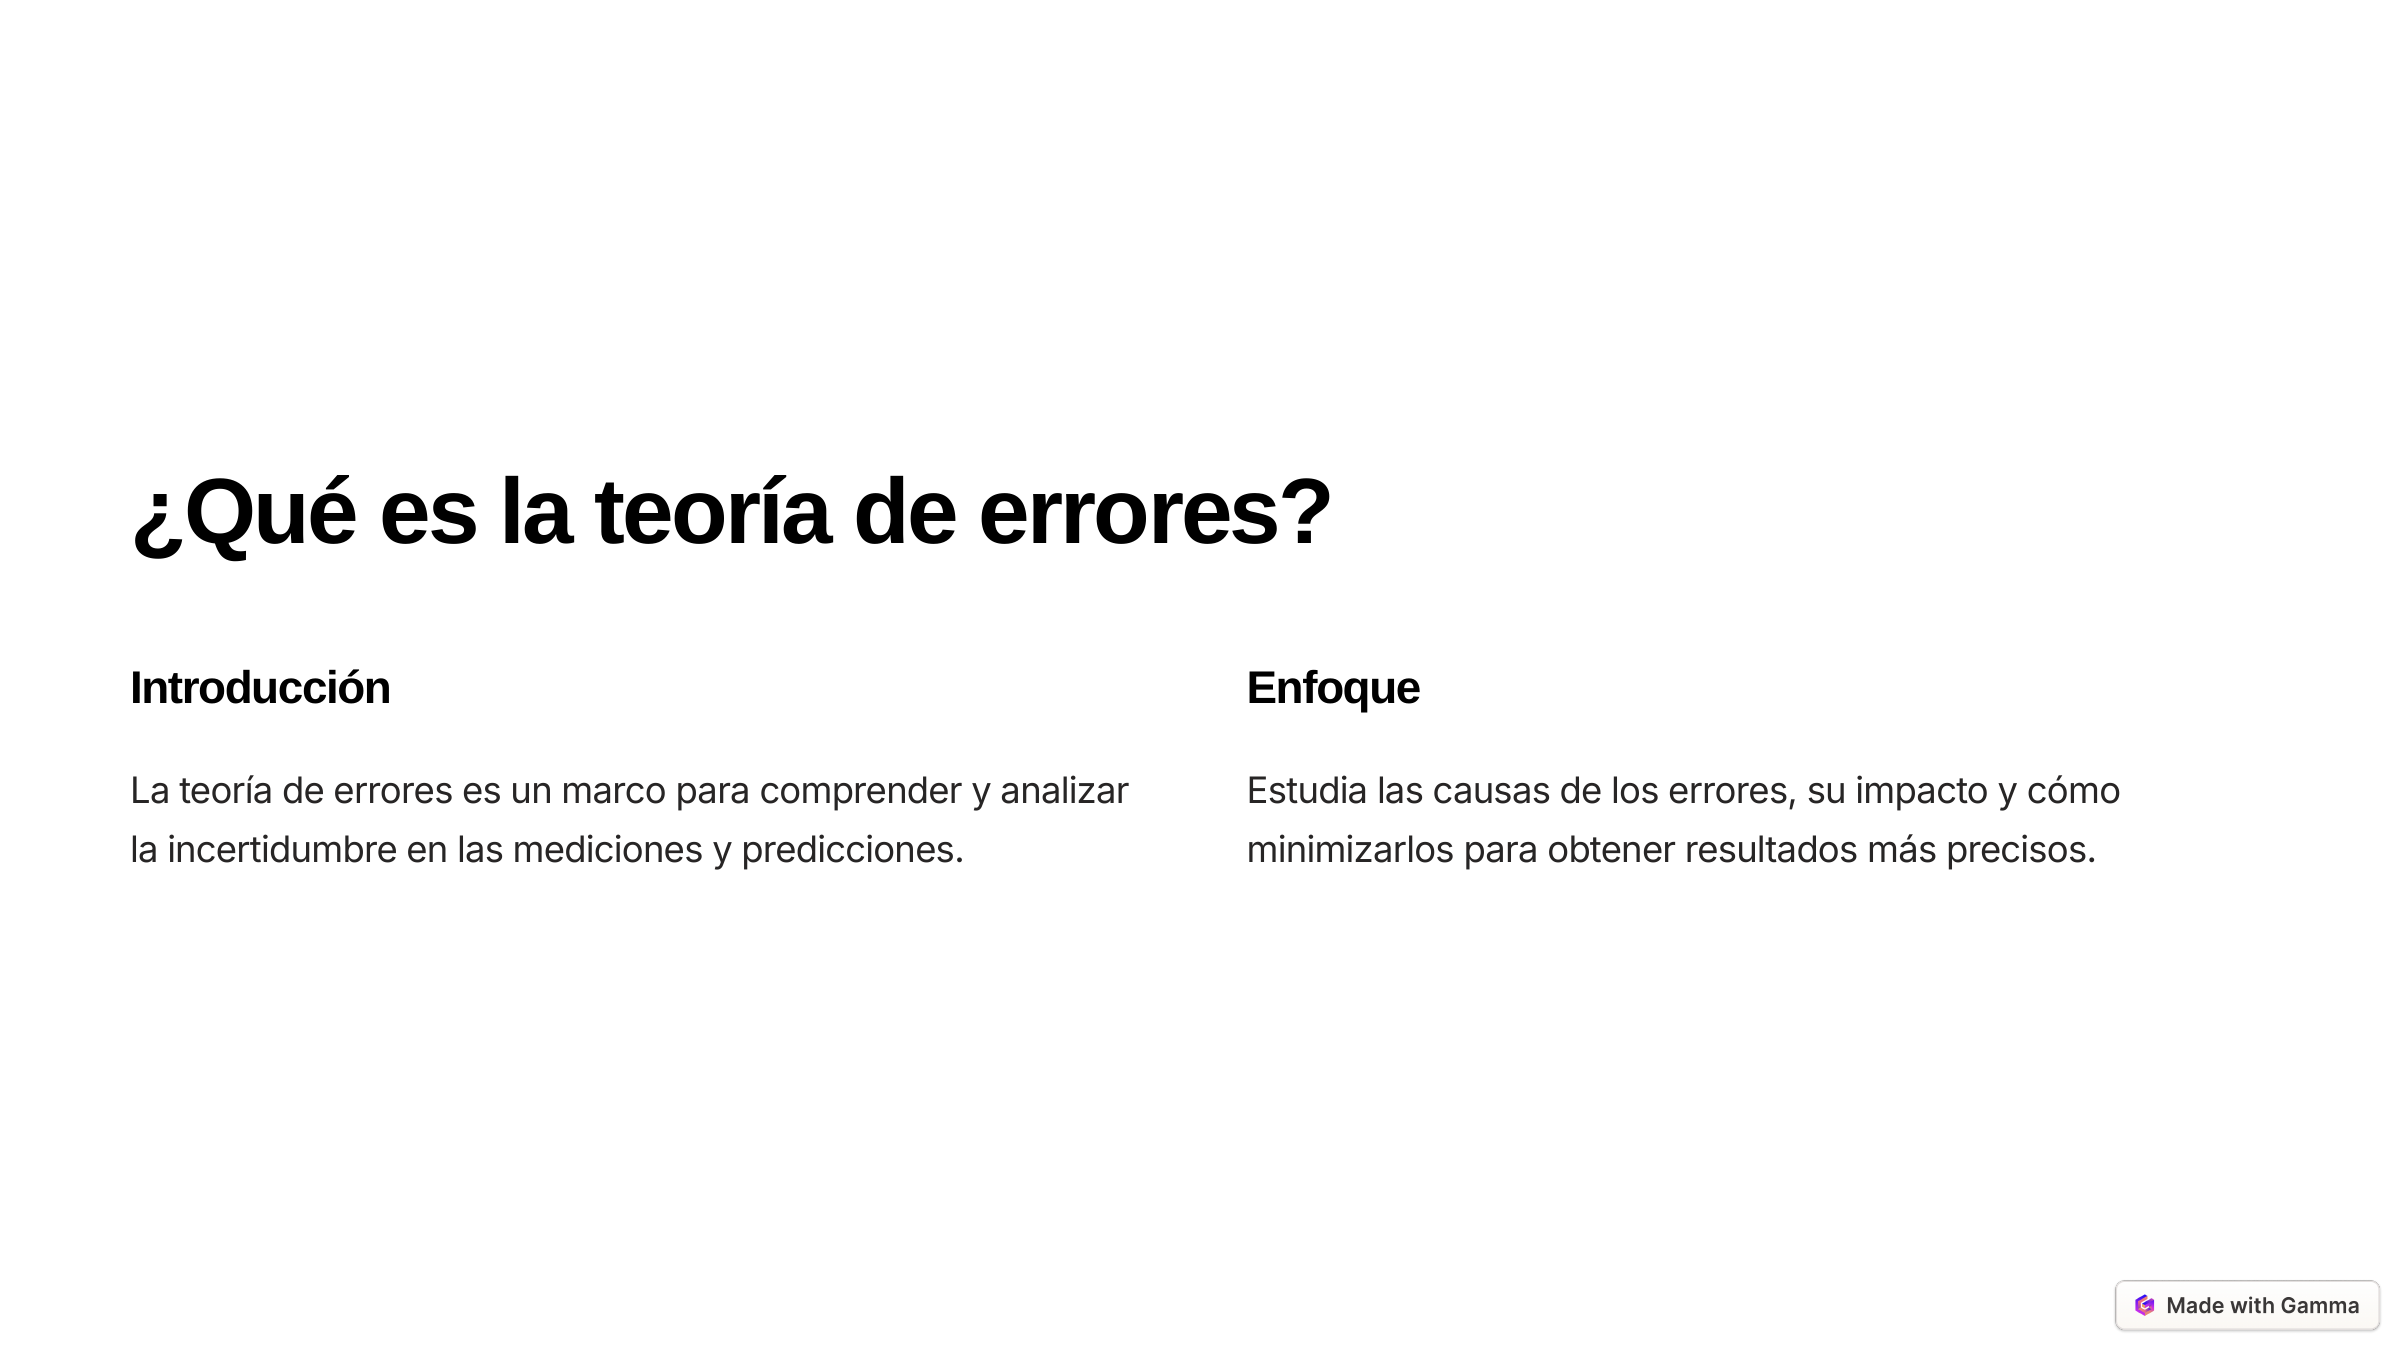

¿Qué es la teoría de errores?
Introducción
Enfoque
La teoría de errores es un marco para comprender y analizar la incertidumbre en las mediciones y predicciones.
Estudia las causas de los errores, su impacto y cómo minimizarlos para obtener resultados más precisos.